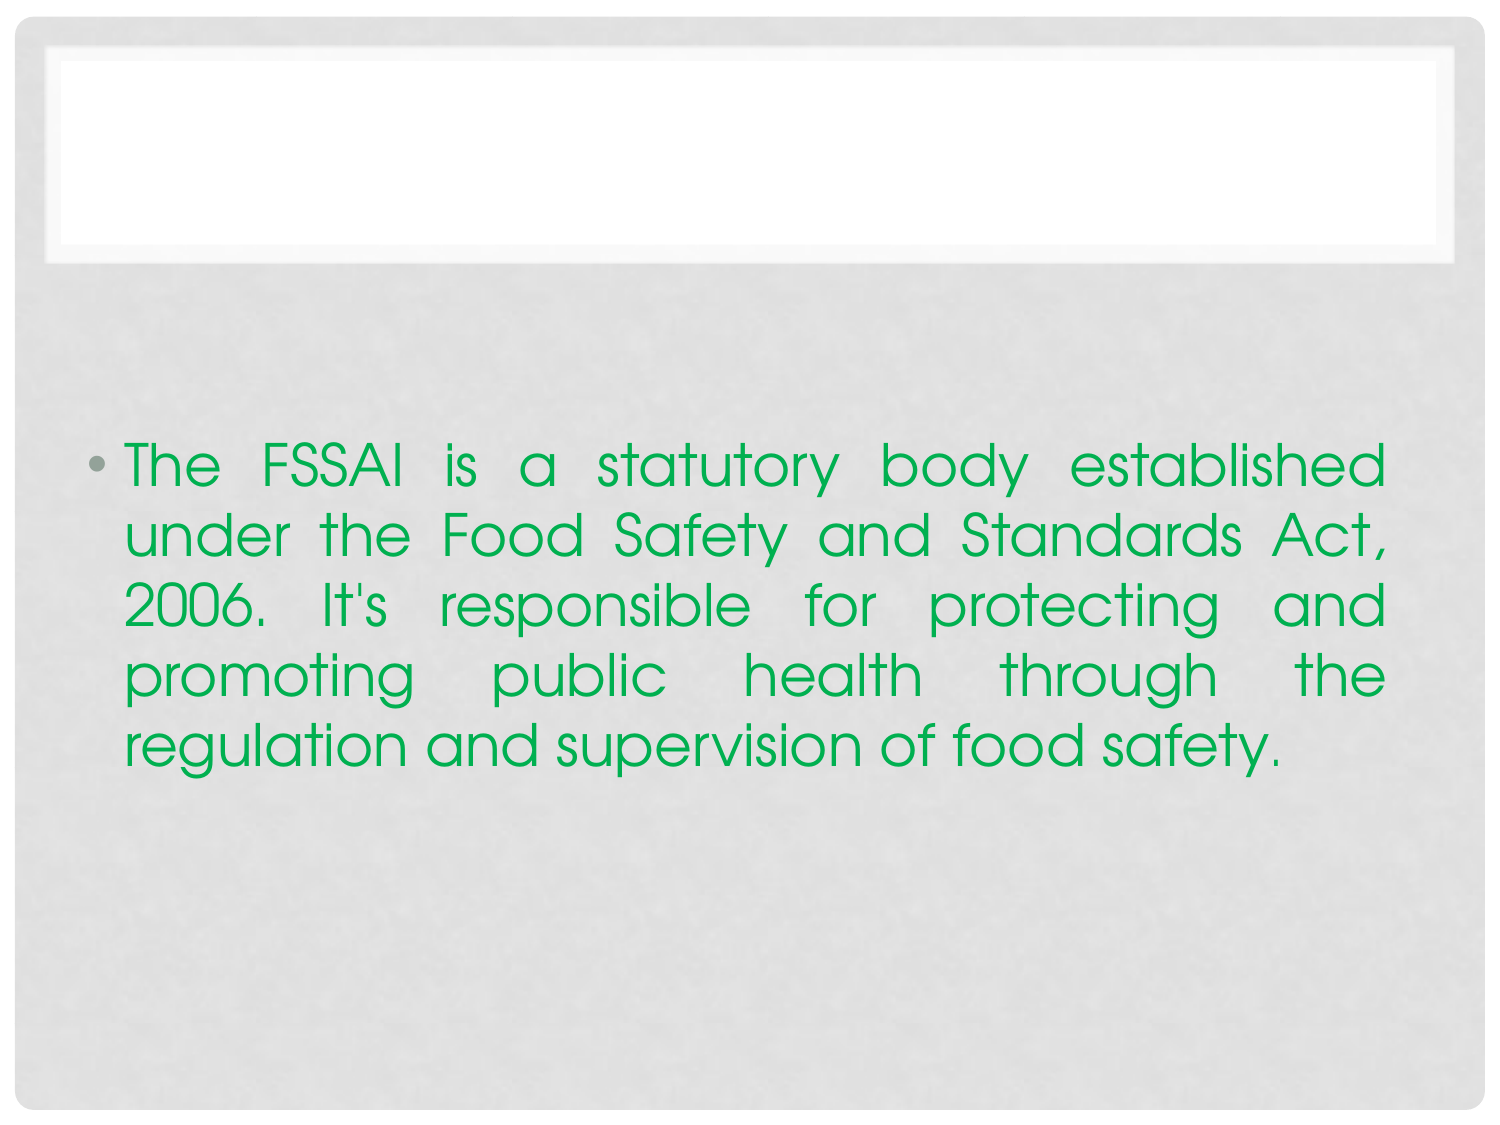

The FSSAI is a statutory body established under the Food Safety and Standards Act, 2006. It's responsible for protecting and promoting public health through the regulation and supervision of food safety.